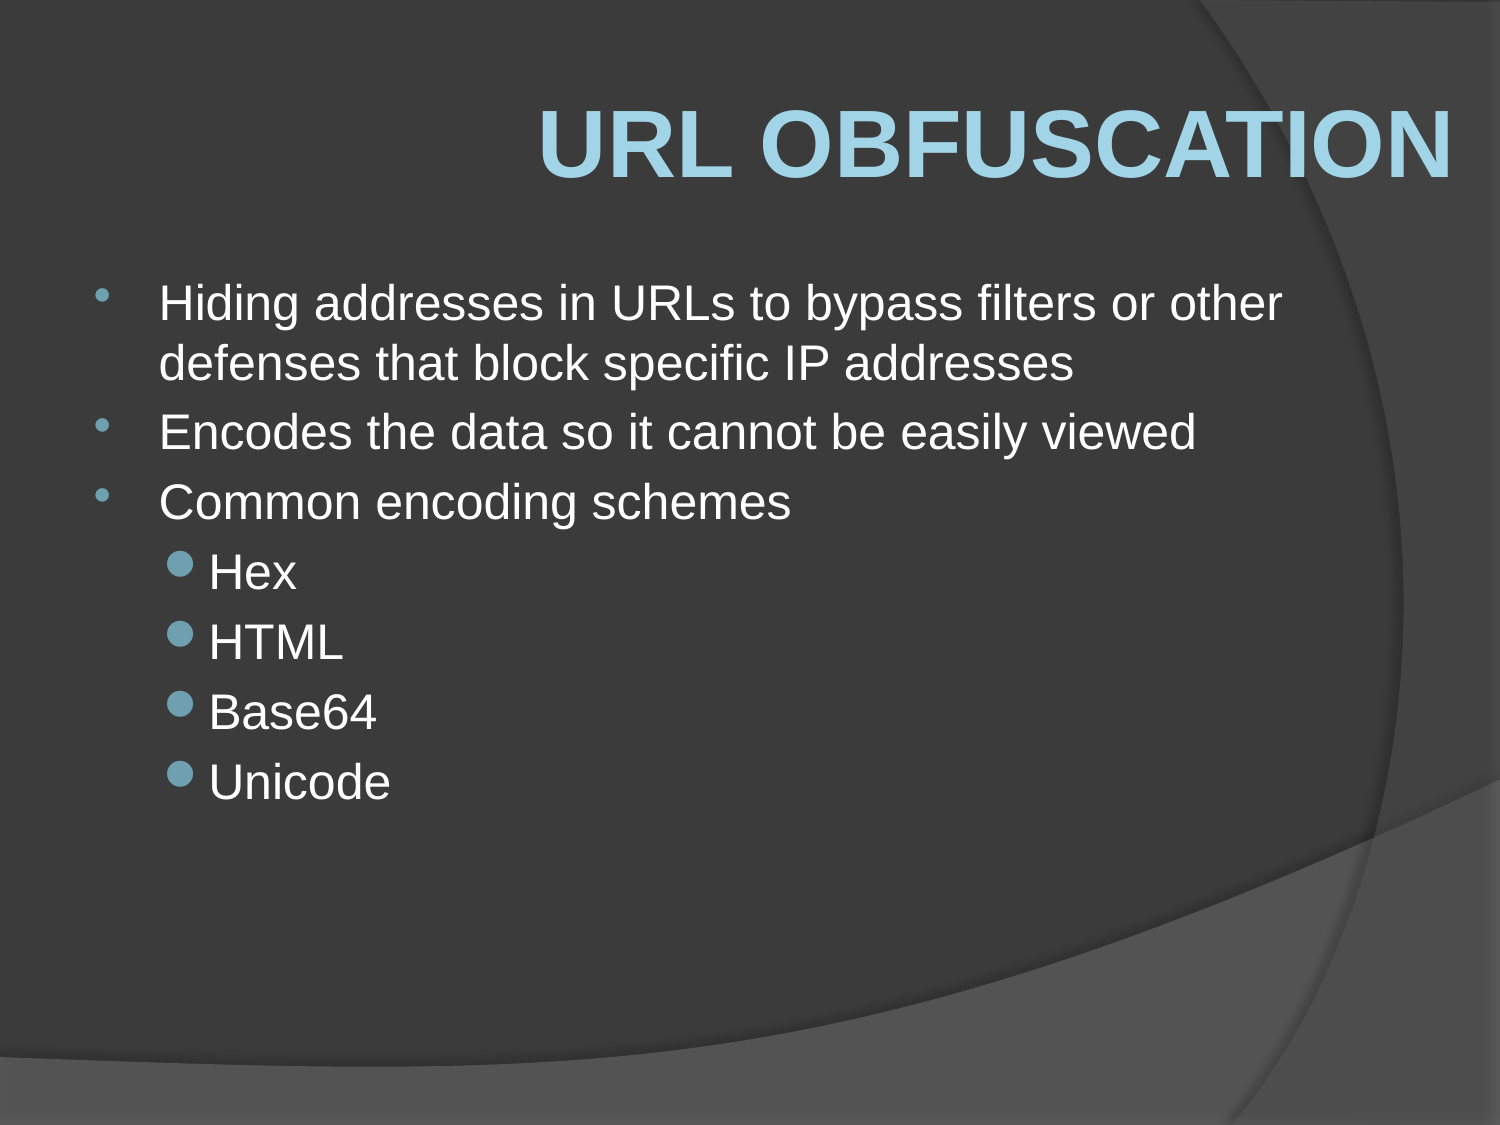

# URL Obfuscation
Hiding addresses in URLs to bypass filters or other defenses that block specific IP addresses
Encodes the data so it cannot be easily viewed
Common encoding schemes
Hex
HTML
Base64
Unicode